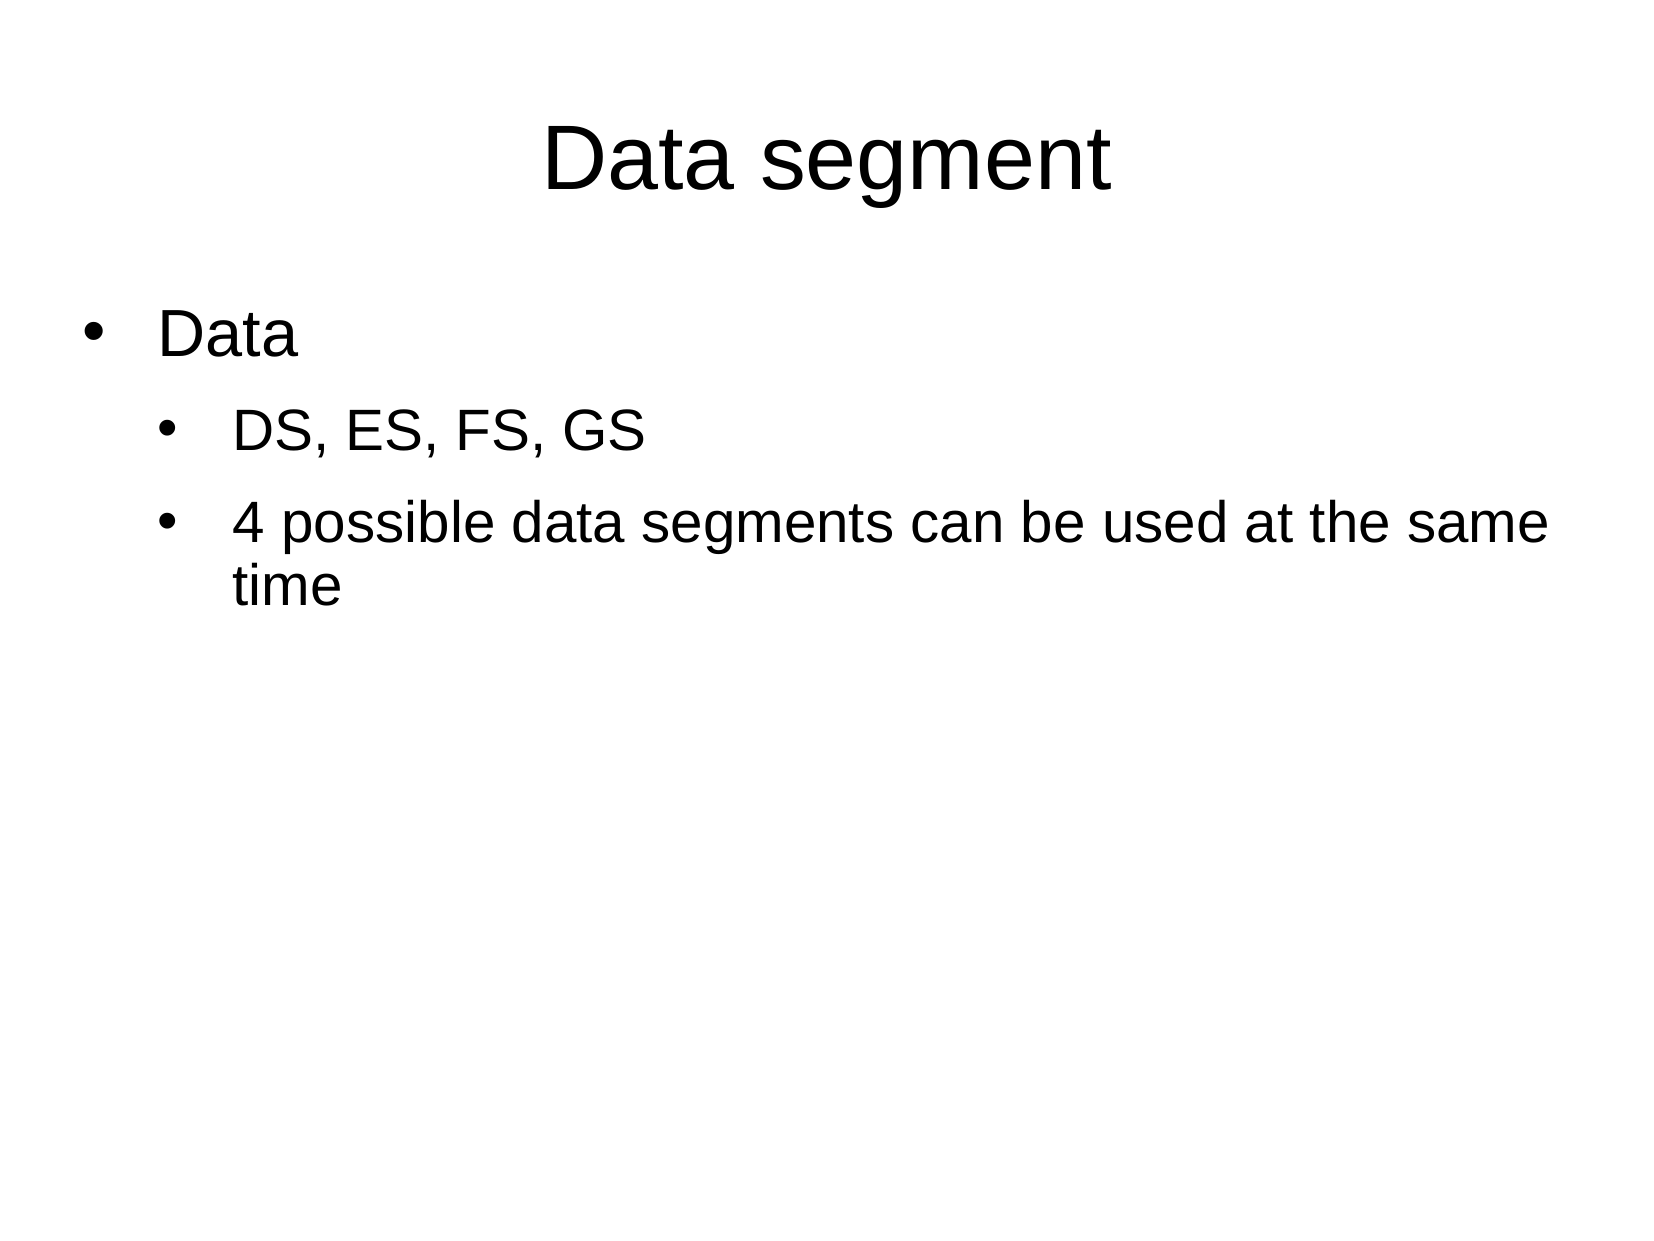

Data segment
Data
DS, ES, FS, GS
4 possible data segments can be used at the same time